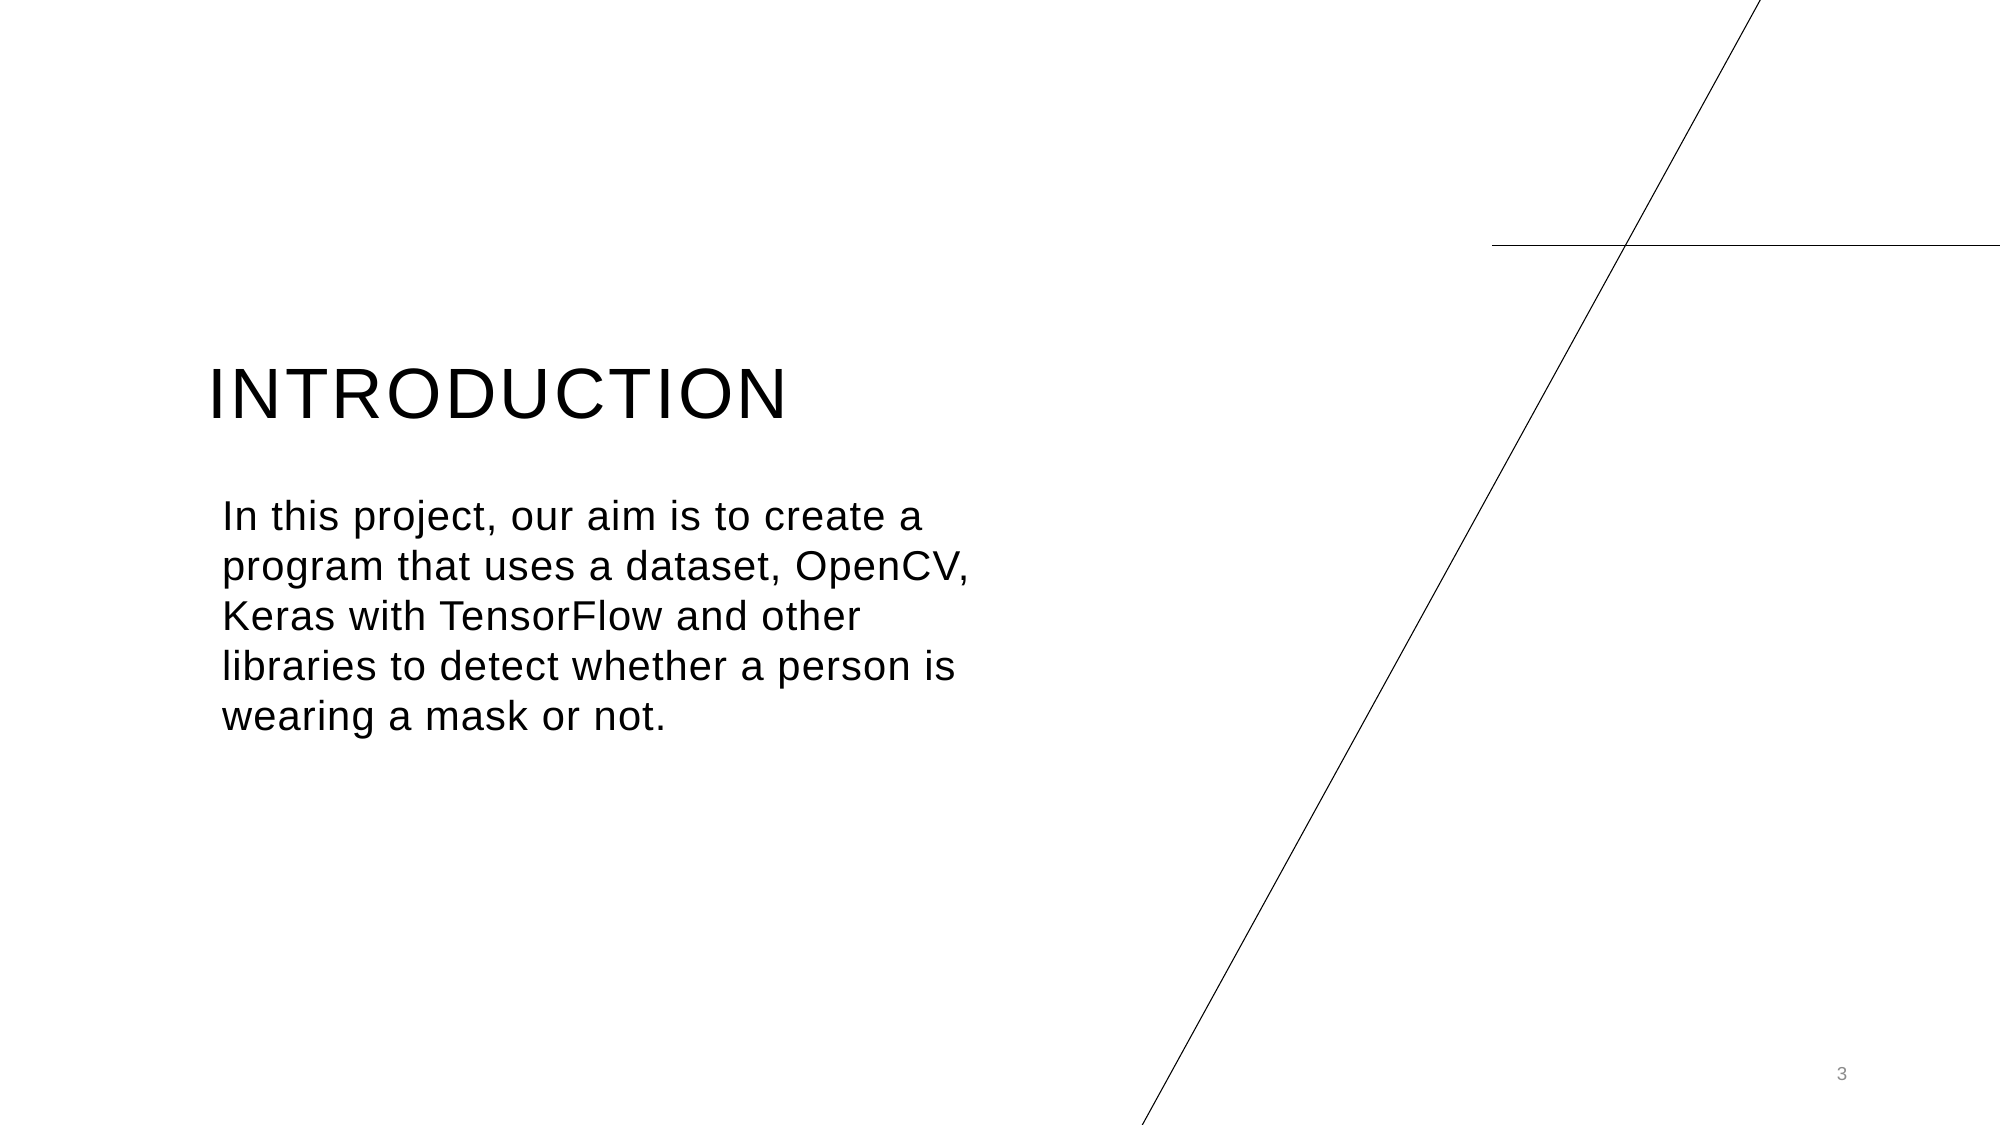

# INTRODUCTION
In this project, our aim is to create a program that uses a dataset, OpenCV, Keras with TensorFlow and other libraries to detect whether a person is wearing a mask or not.
3